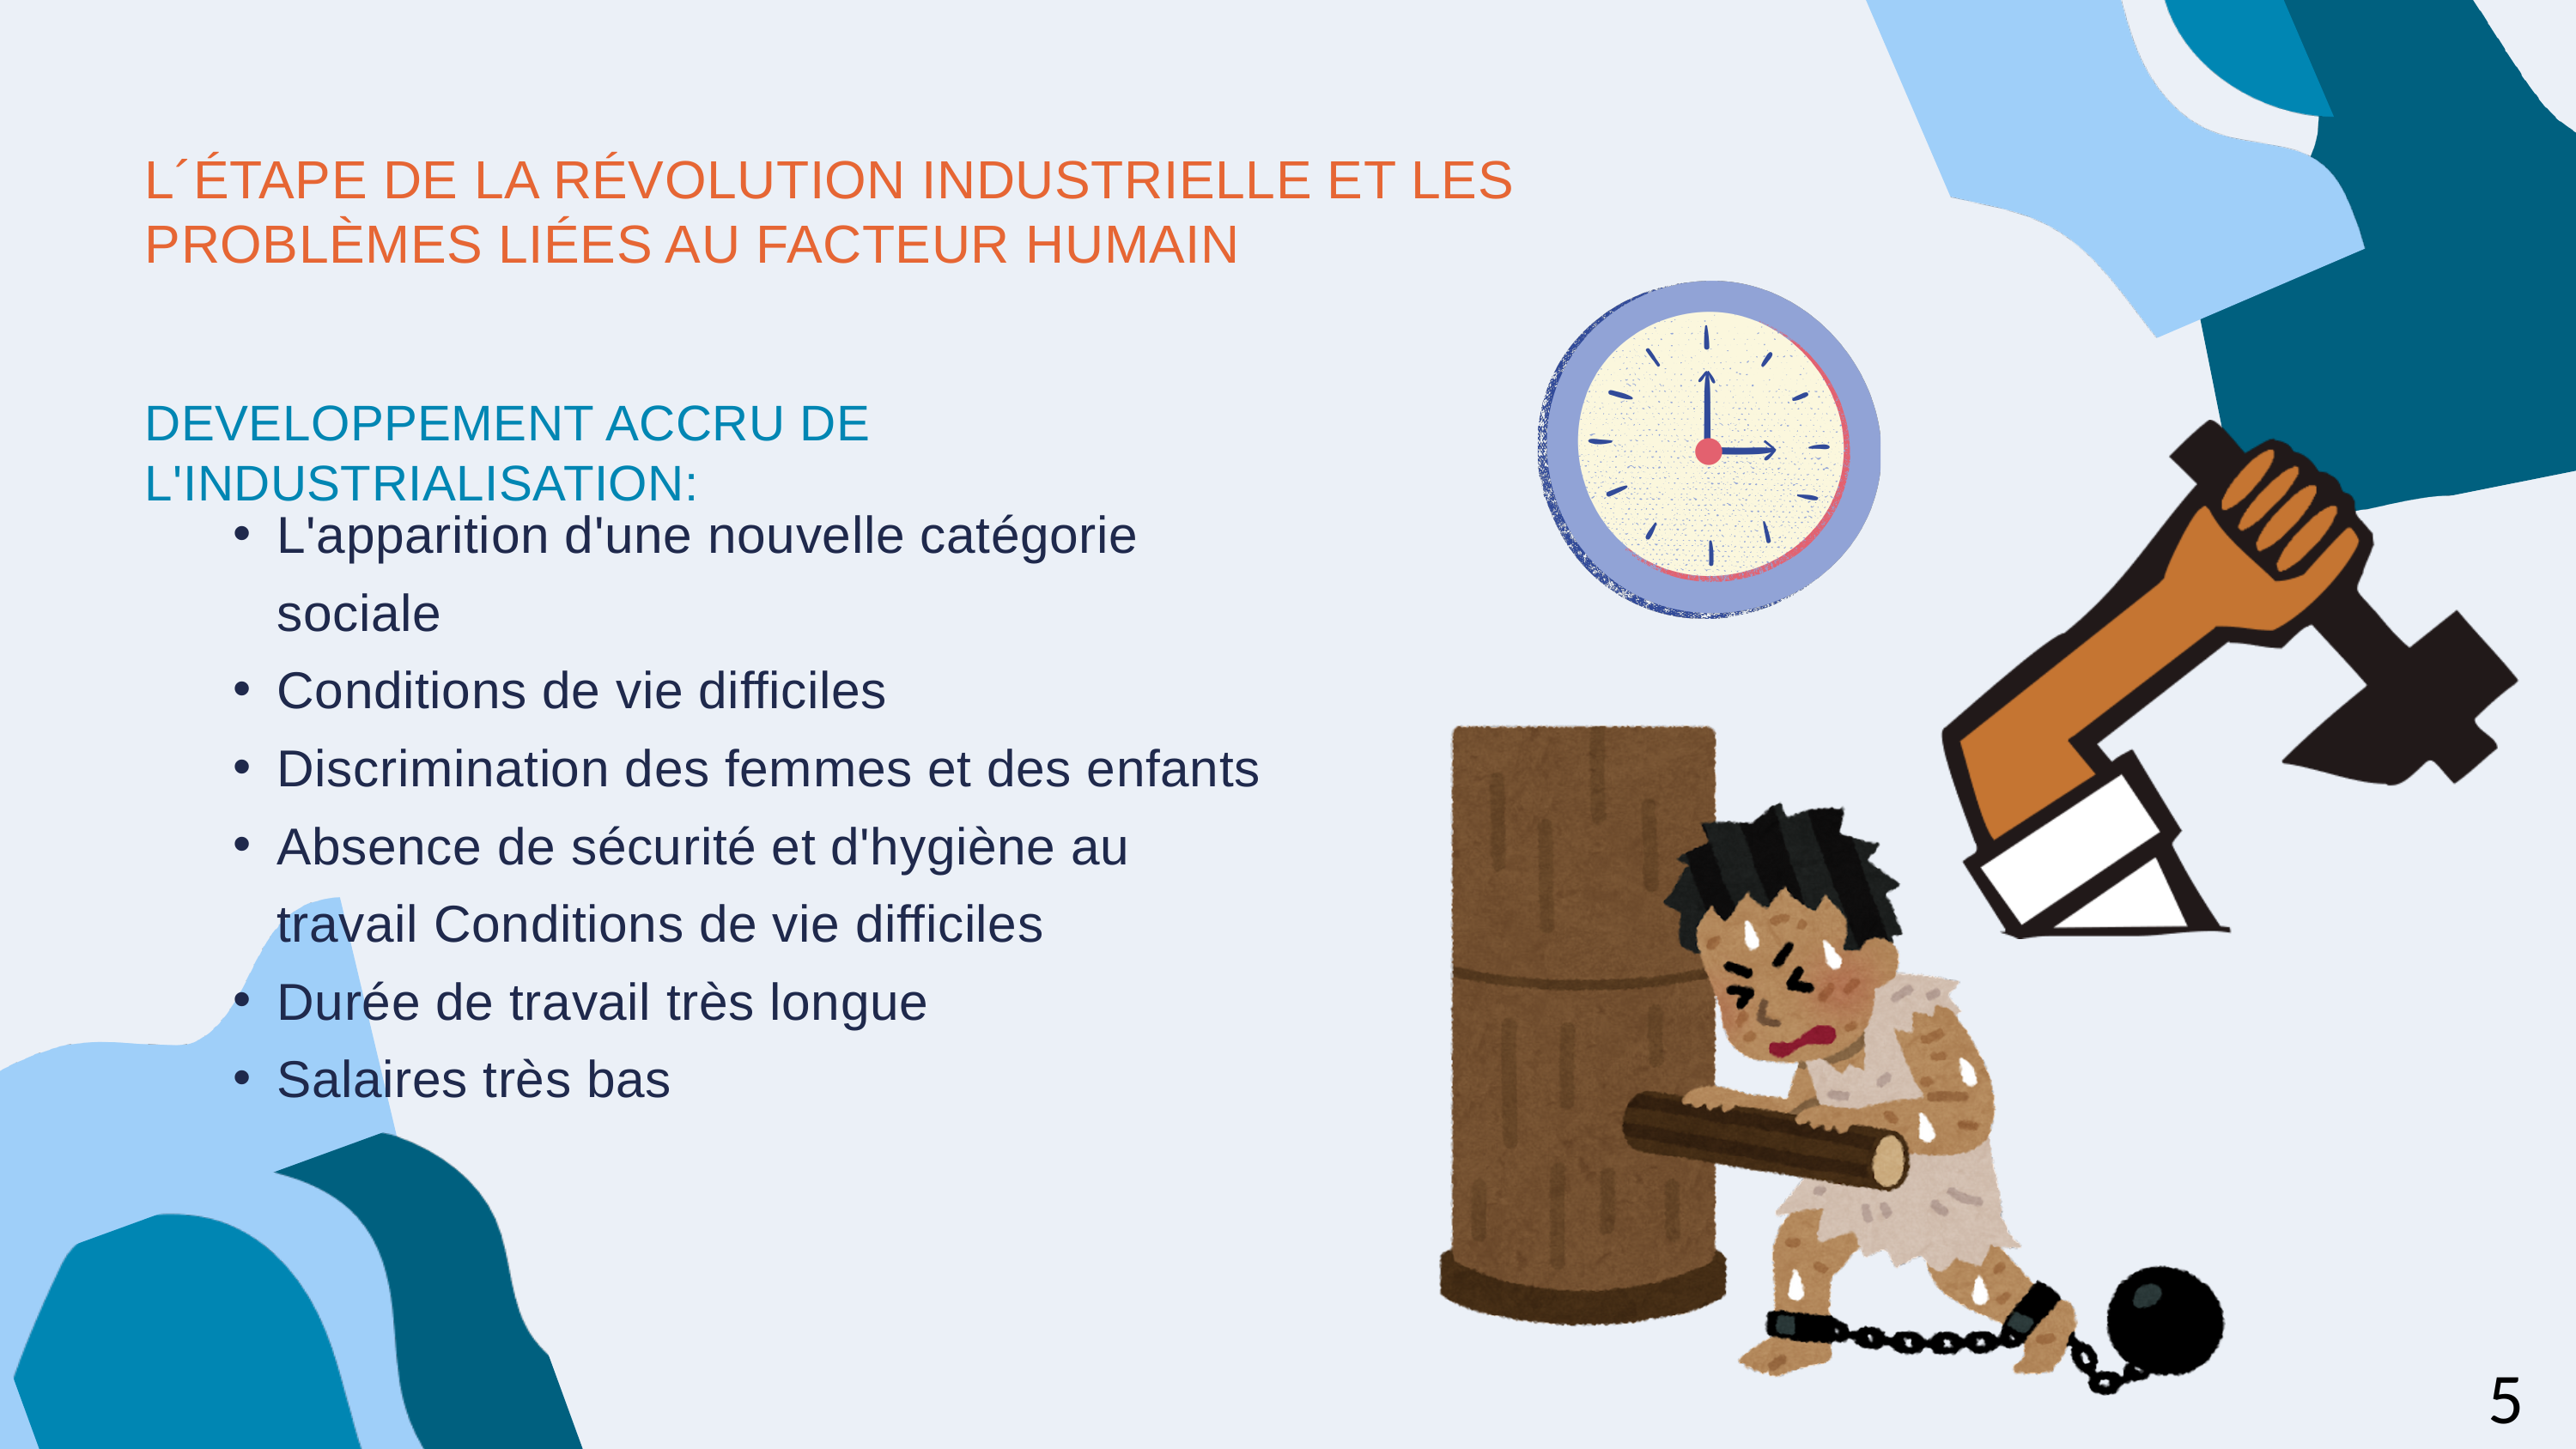

L´ÉTAPE DE LA RÉVOLUTION INDUSTRIELLE ET LES PROBLÈMES LIÉES AU FACTEUR HUMAIN

DEVELOPPEMENT ACCRU DE L'INDUSTRIALISATION:

L'apparition d'une nouvelle catégorie sociale
Conditions de vie difficiles
Discrimination des femmes et des enfants
Absence de sécurité et d'hygiène au travail Conditions de vie difficiles
Durée de travail très longue
Salaires très bas

5